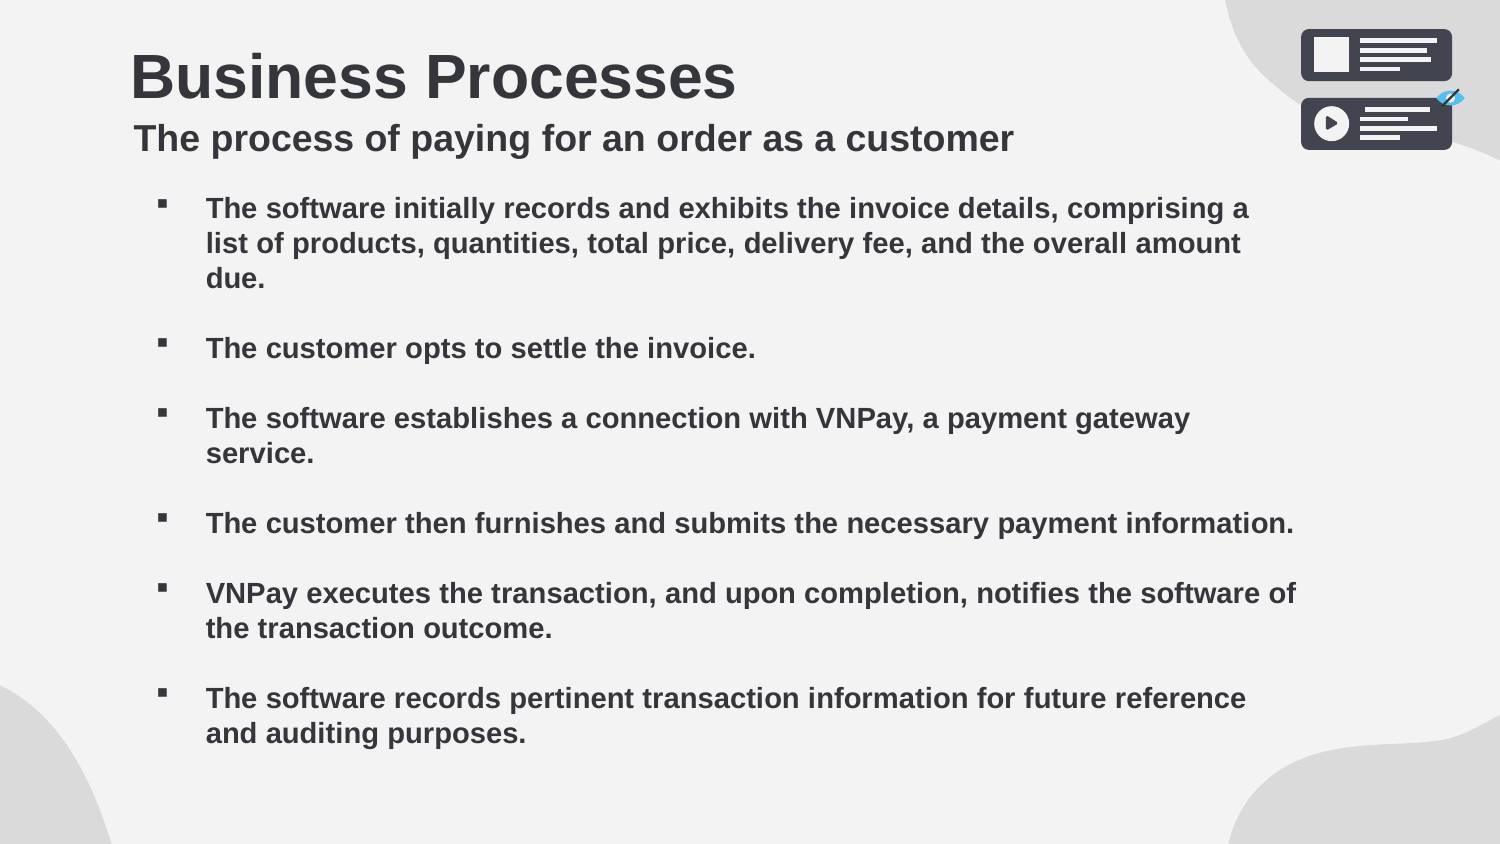

# Business Processes
The process of paying for an order as a customer
The software initially records and exhibits the invoice details, comprising a list of products, quantities, total price, delivery fee, and the overall amount due.

The customer opts to settle the invoice.

The software establishes a connection with VNPay, a payment gateway service.

The customer then furnishes and submits the necessary payment information.

VNPay executes the transaction, and upon completion, notifies the software of the transaction outcome.

The software records pertinent transaction information for future reference and auditing purposes.